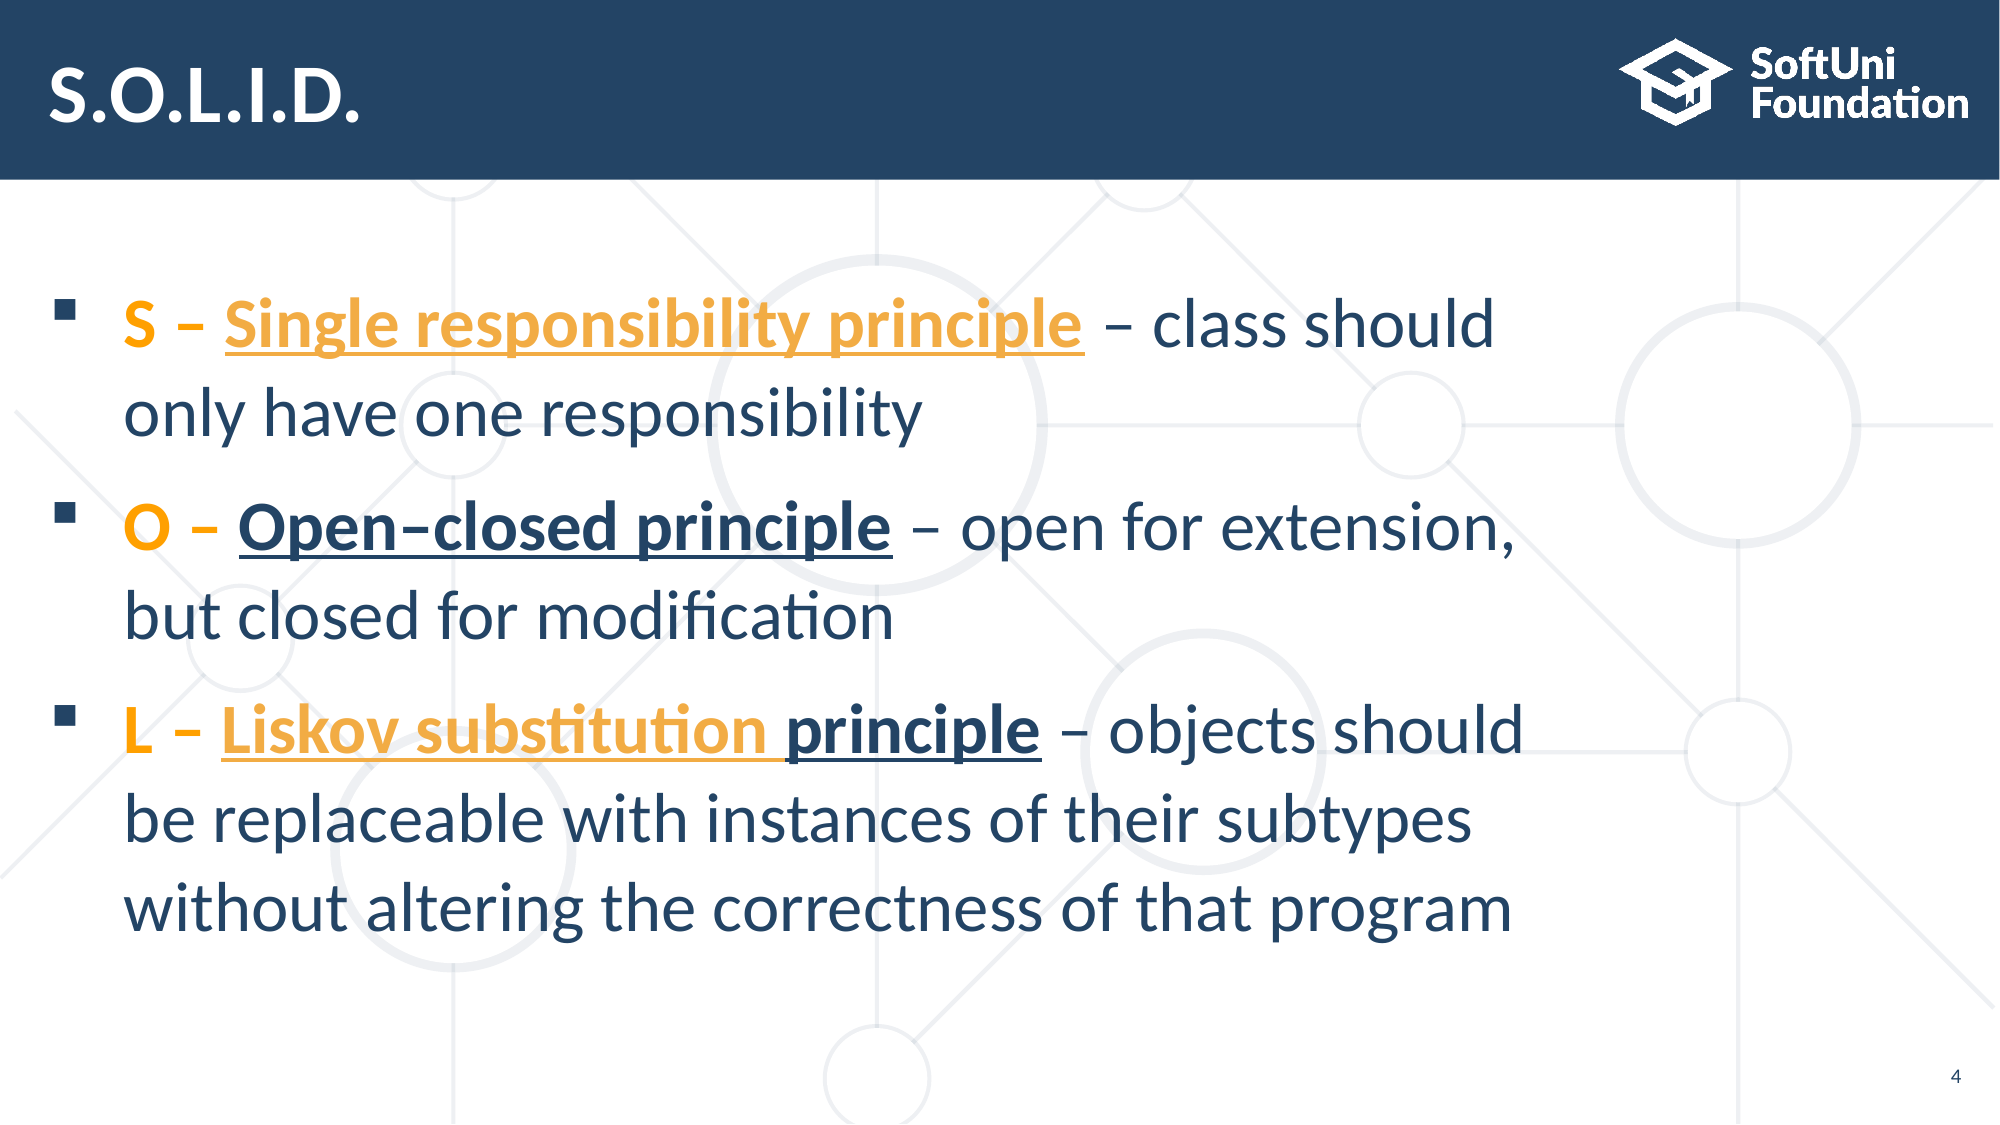

# S.O.L.I.D.

S – Single responsibility principle – class should                            only have one responsibility
O – Open–closed principle – open for extension,                           but closed for modification
L – Liskov substitution principle – objects should                          be replaceable with instances of their subtypes                            without altering the correctness of that program

4